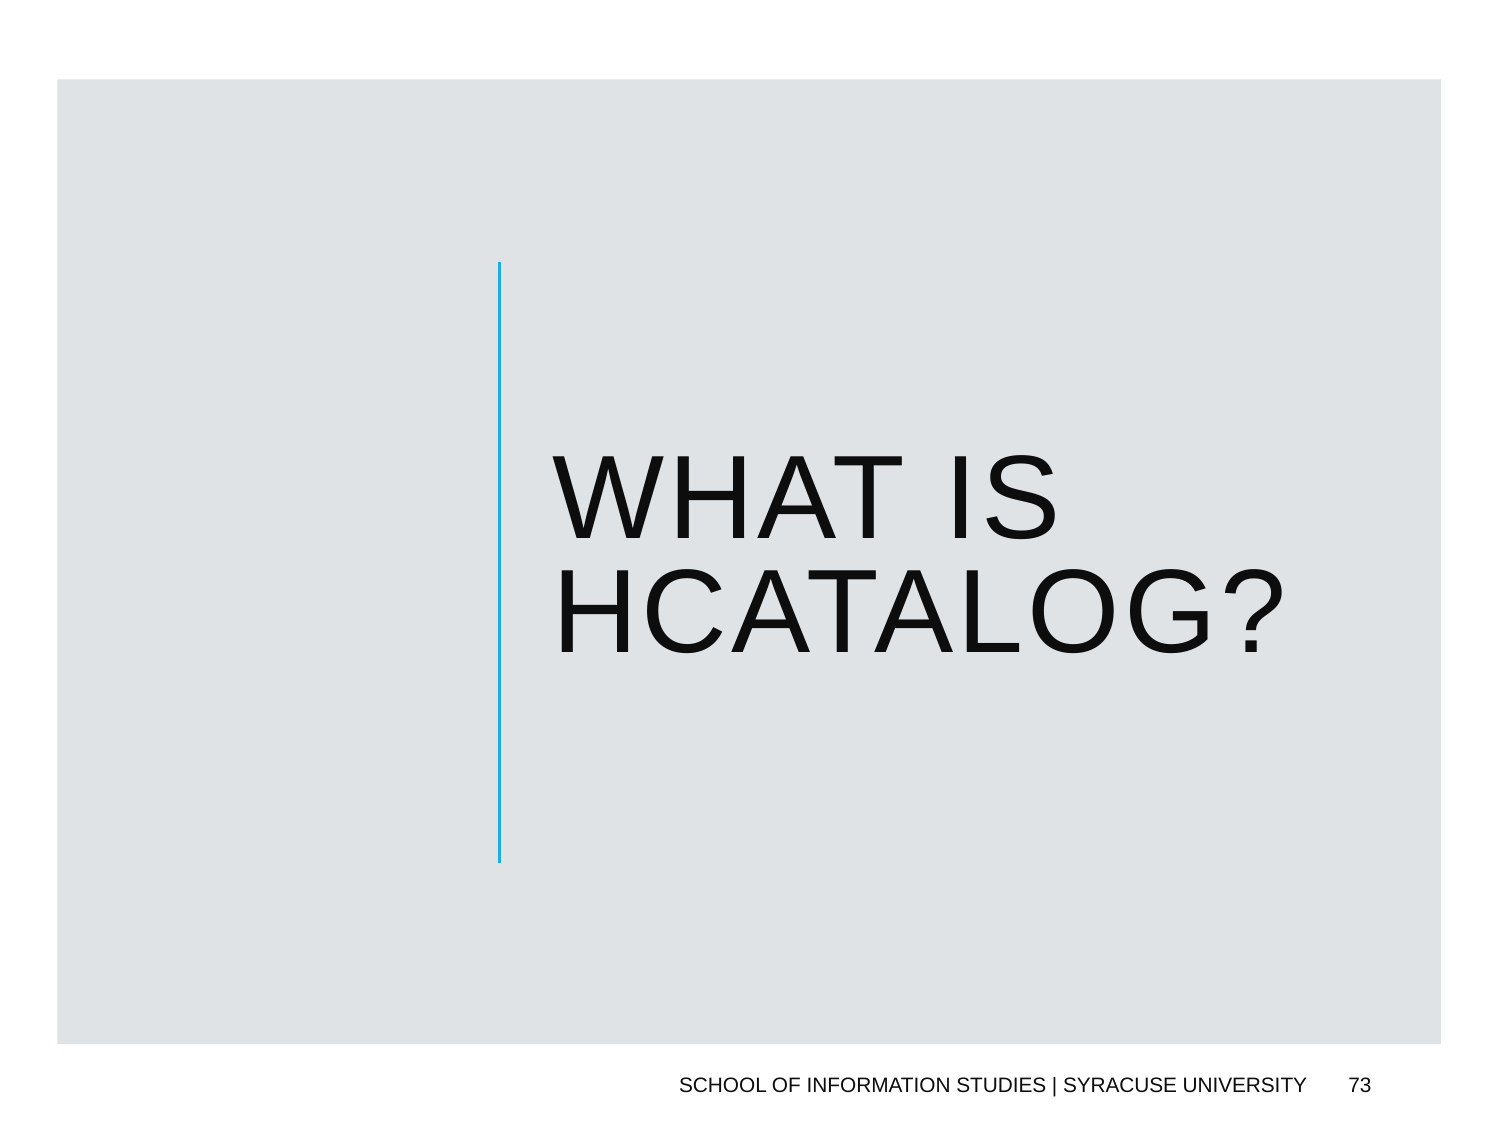

# What is Hcatalog?
School of Information Studies | Syracuse University
73